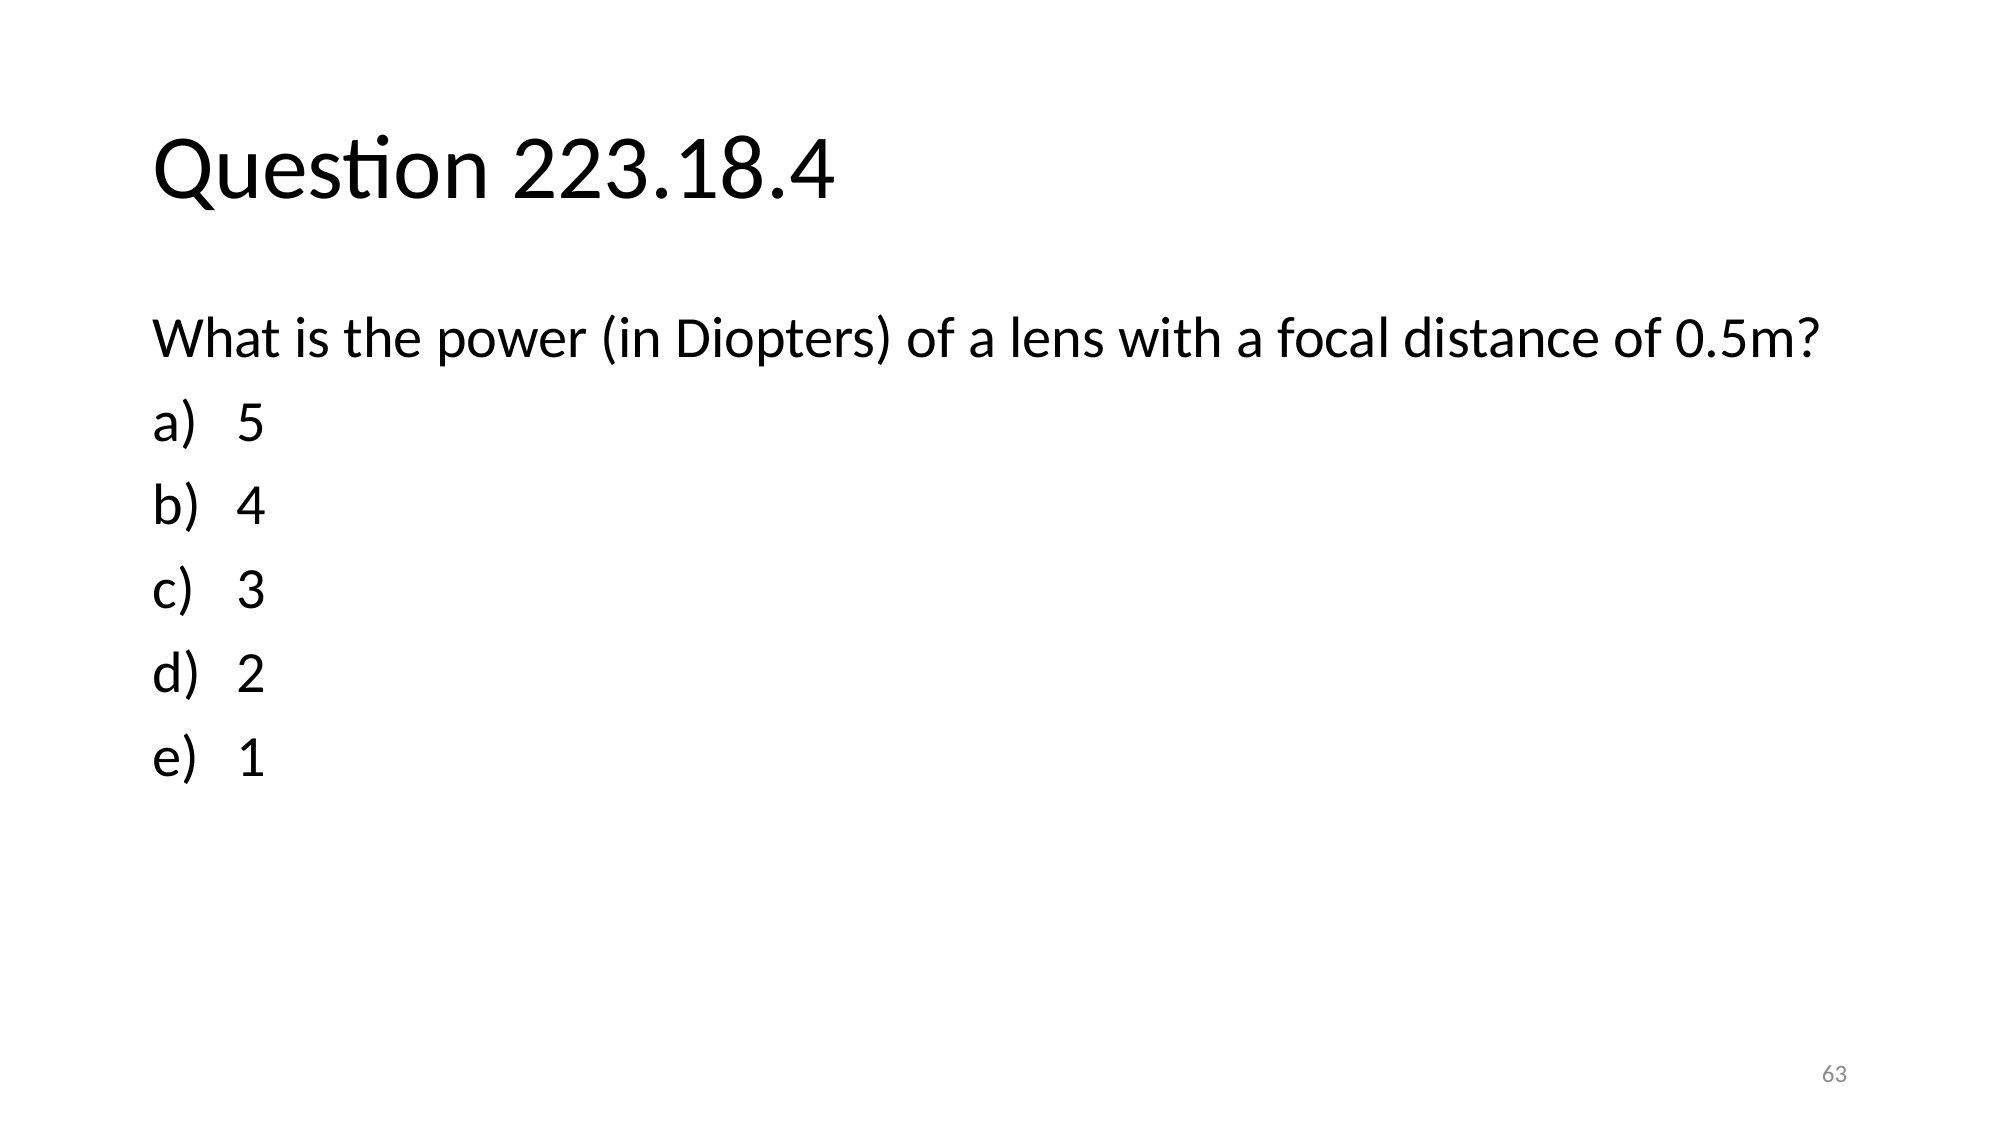

# Question 223.18.4
What is the power (in Diopters) of a lens with a focal distance of 0.5m?
5
4
3
2
1
63